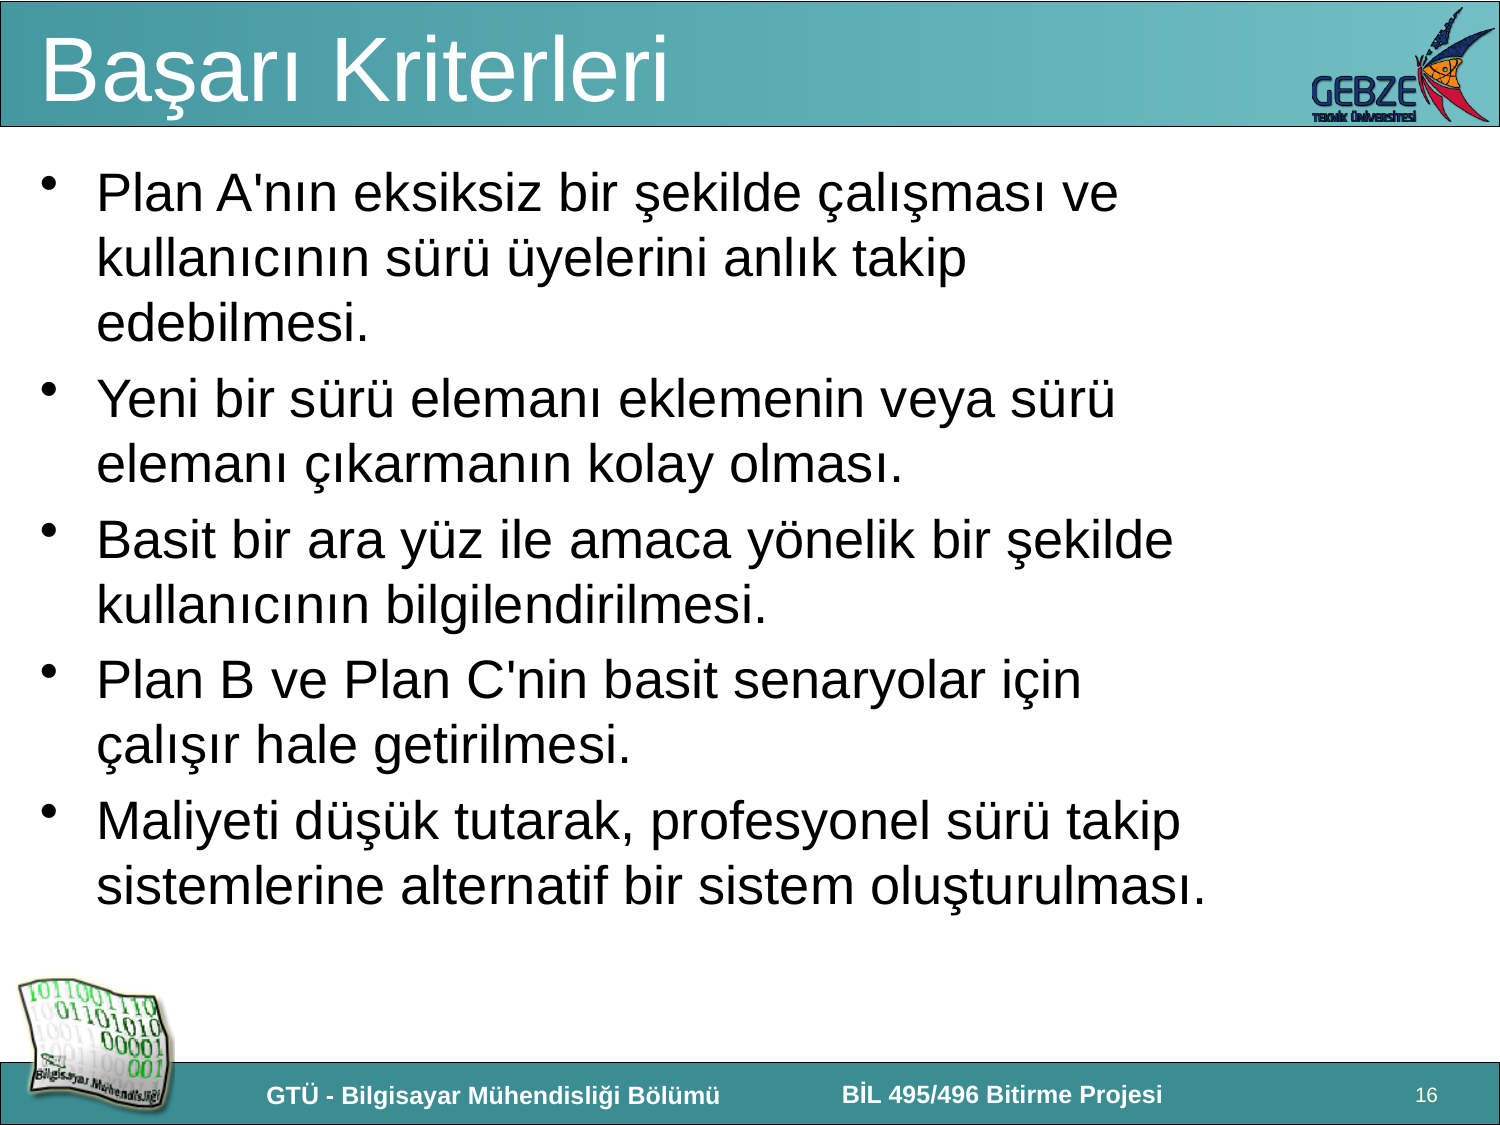

# Başarı Kriterleri
Plan A'nın eksiksiz bir şekilde çalışması ve kullanıcının sürü üyelerini anlık takip edebilmesi.
Yeni bir sürü elemanı eklemenin veya sürü elemanı çıkarmanın kolay olması.
Basit bir ara yüz ile amaca yönelik bir şekilde kullanıcının bilgilendirilmesi.
Plan B ve Plan C'nin basit senaryolar için çalışır hale getirilmesi.
Maliyeti düşük tutarak, profesyonel sürü takip sistemlerine alternatif bir sistem oluşturulması.
16